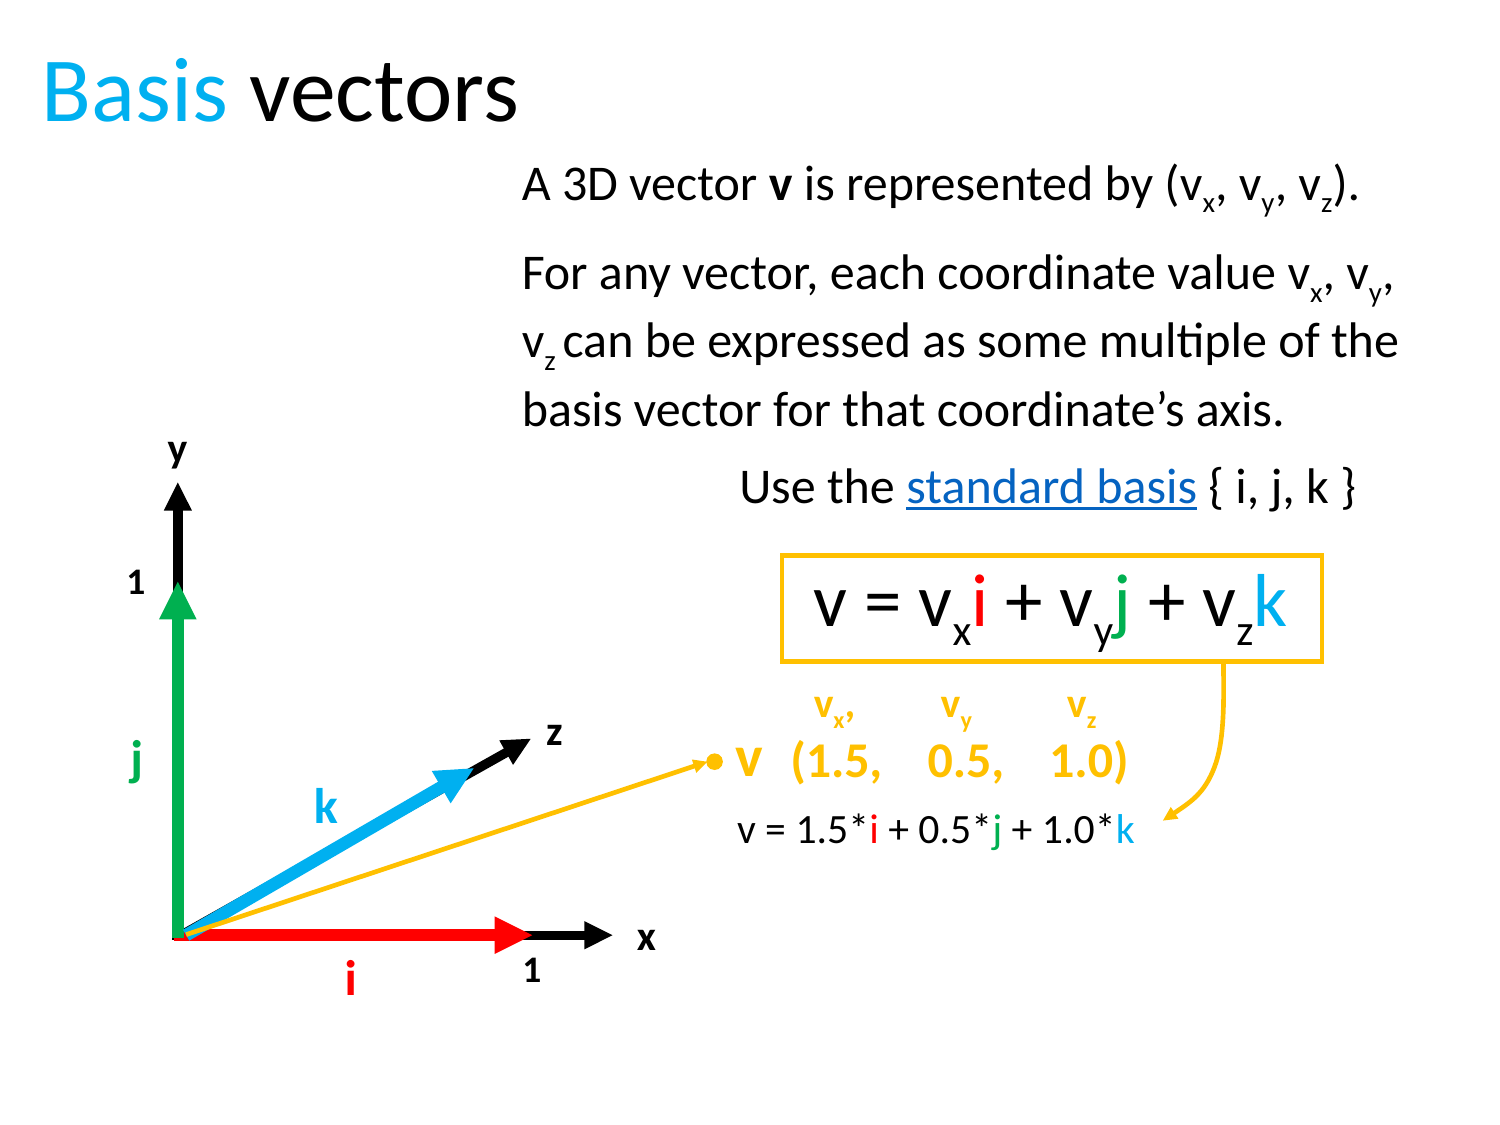

Basis vectors
A 3D vector v is represented by (vx, vy, vz).
For any vector, each coordinate value vx, vy, vz can be expressed as some multiple of the basis vector for that coordinate’s axis.
y
1
z
j
k
x
i
1
Use the standard basis { i, j, k }
v = vxi + vyj + vzk

vx,         vy          vz
v
(1.5,    0.5,    1.0)

v = 1.5*i + 0.5*j + 1.0*k